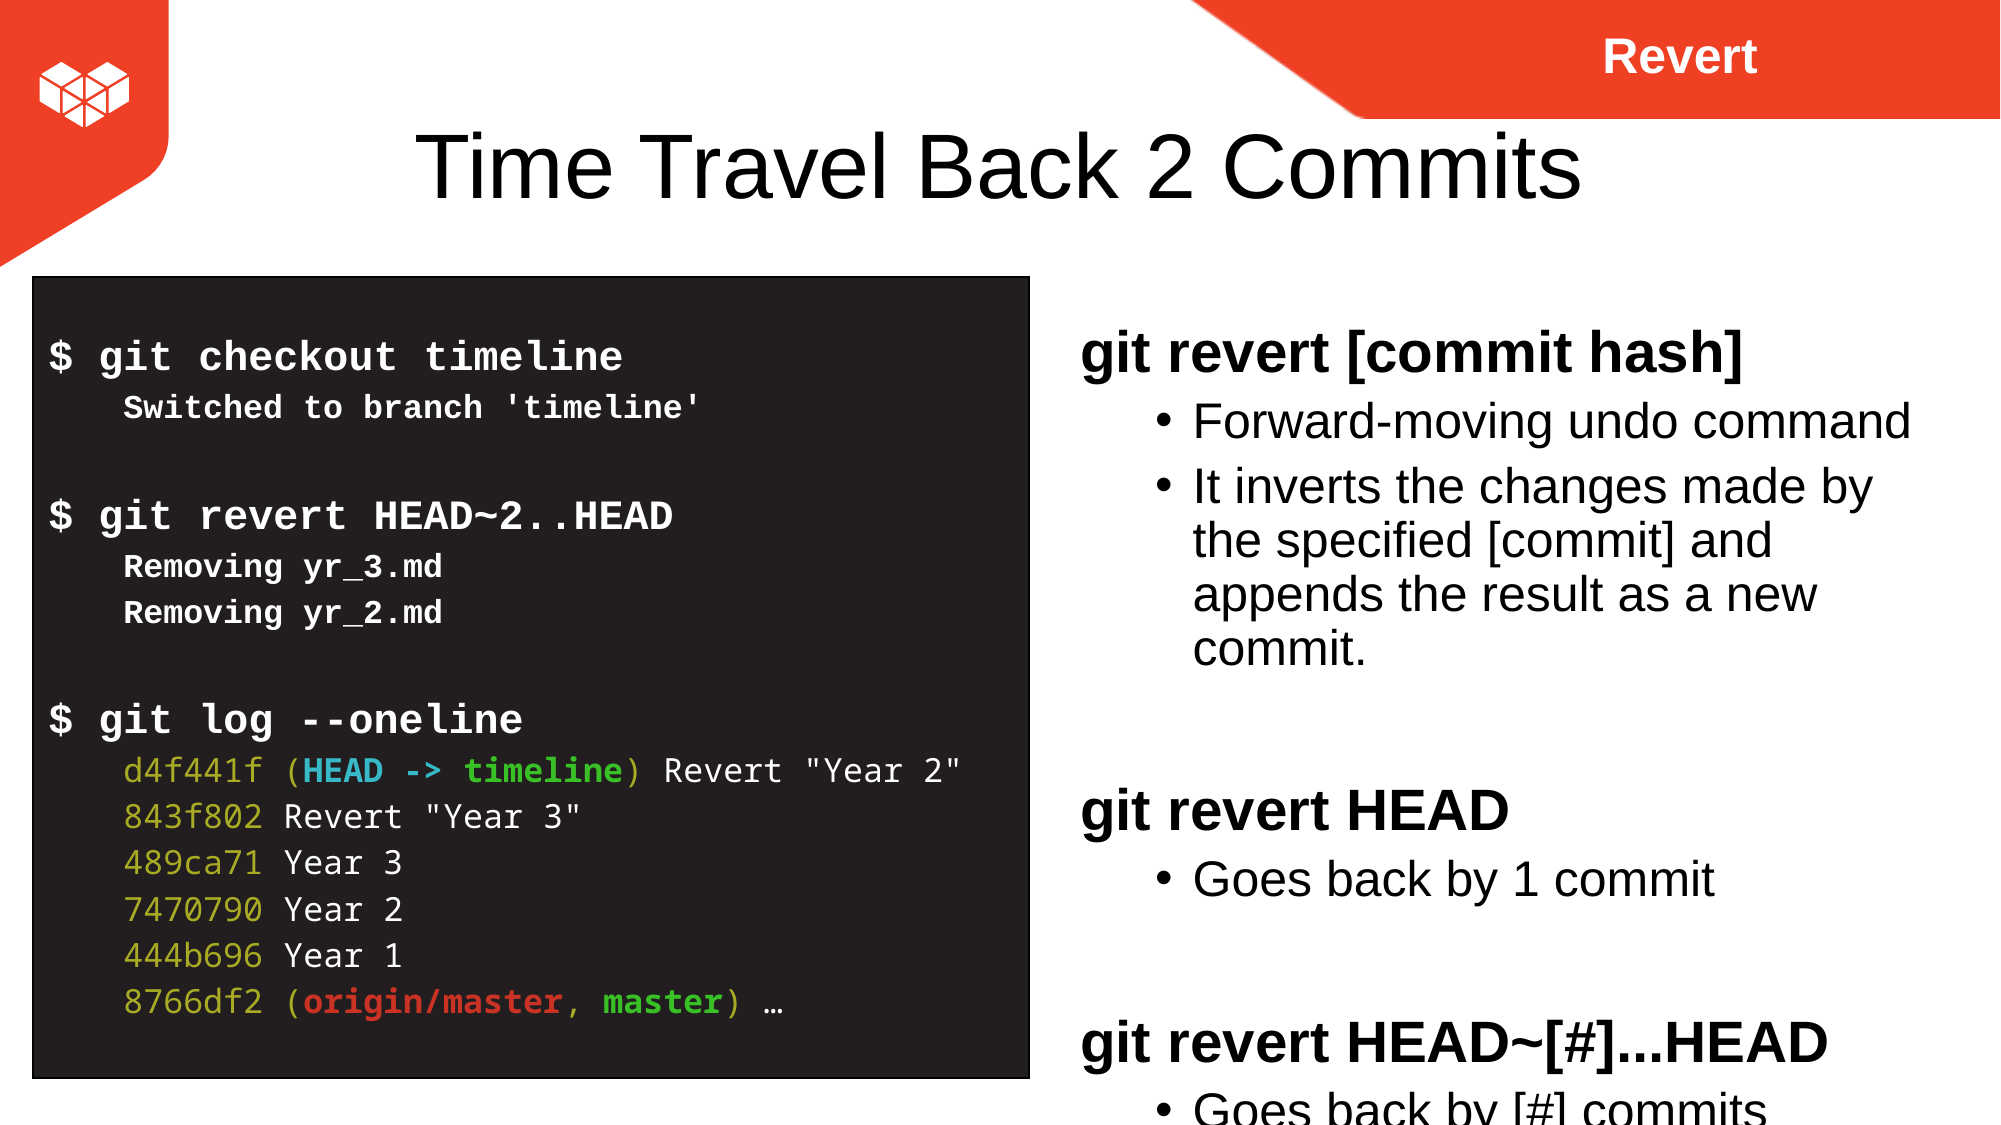

Revert
# Time Travel Back 2 Commits
$ git checkout timeline
Switched to branch 'timeline'

$ git revert HEAD~2..HEAD
Removing yr_3.md
Removing yr_2.md

$ git log --oneline
d4f441f (HEAD -> timeline) Revert "Year 2"
843f802 Revert "Year 3"
489ca71 Year 3
7470790 Year 2
444b696 Year 1
8766df2 (origin/master, master) …
git revert [commit hash]
Forward-moving undo command
It inverts the changes made by the specified [commit] and appends the result as a new commit.

git revert HEAD
Goes back by 1 commit

git revert HEAD~[#]...HEAD
Goes back by [#] commits